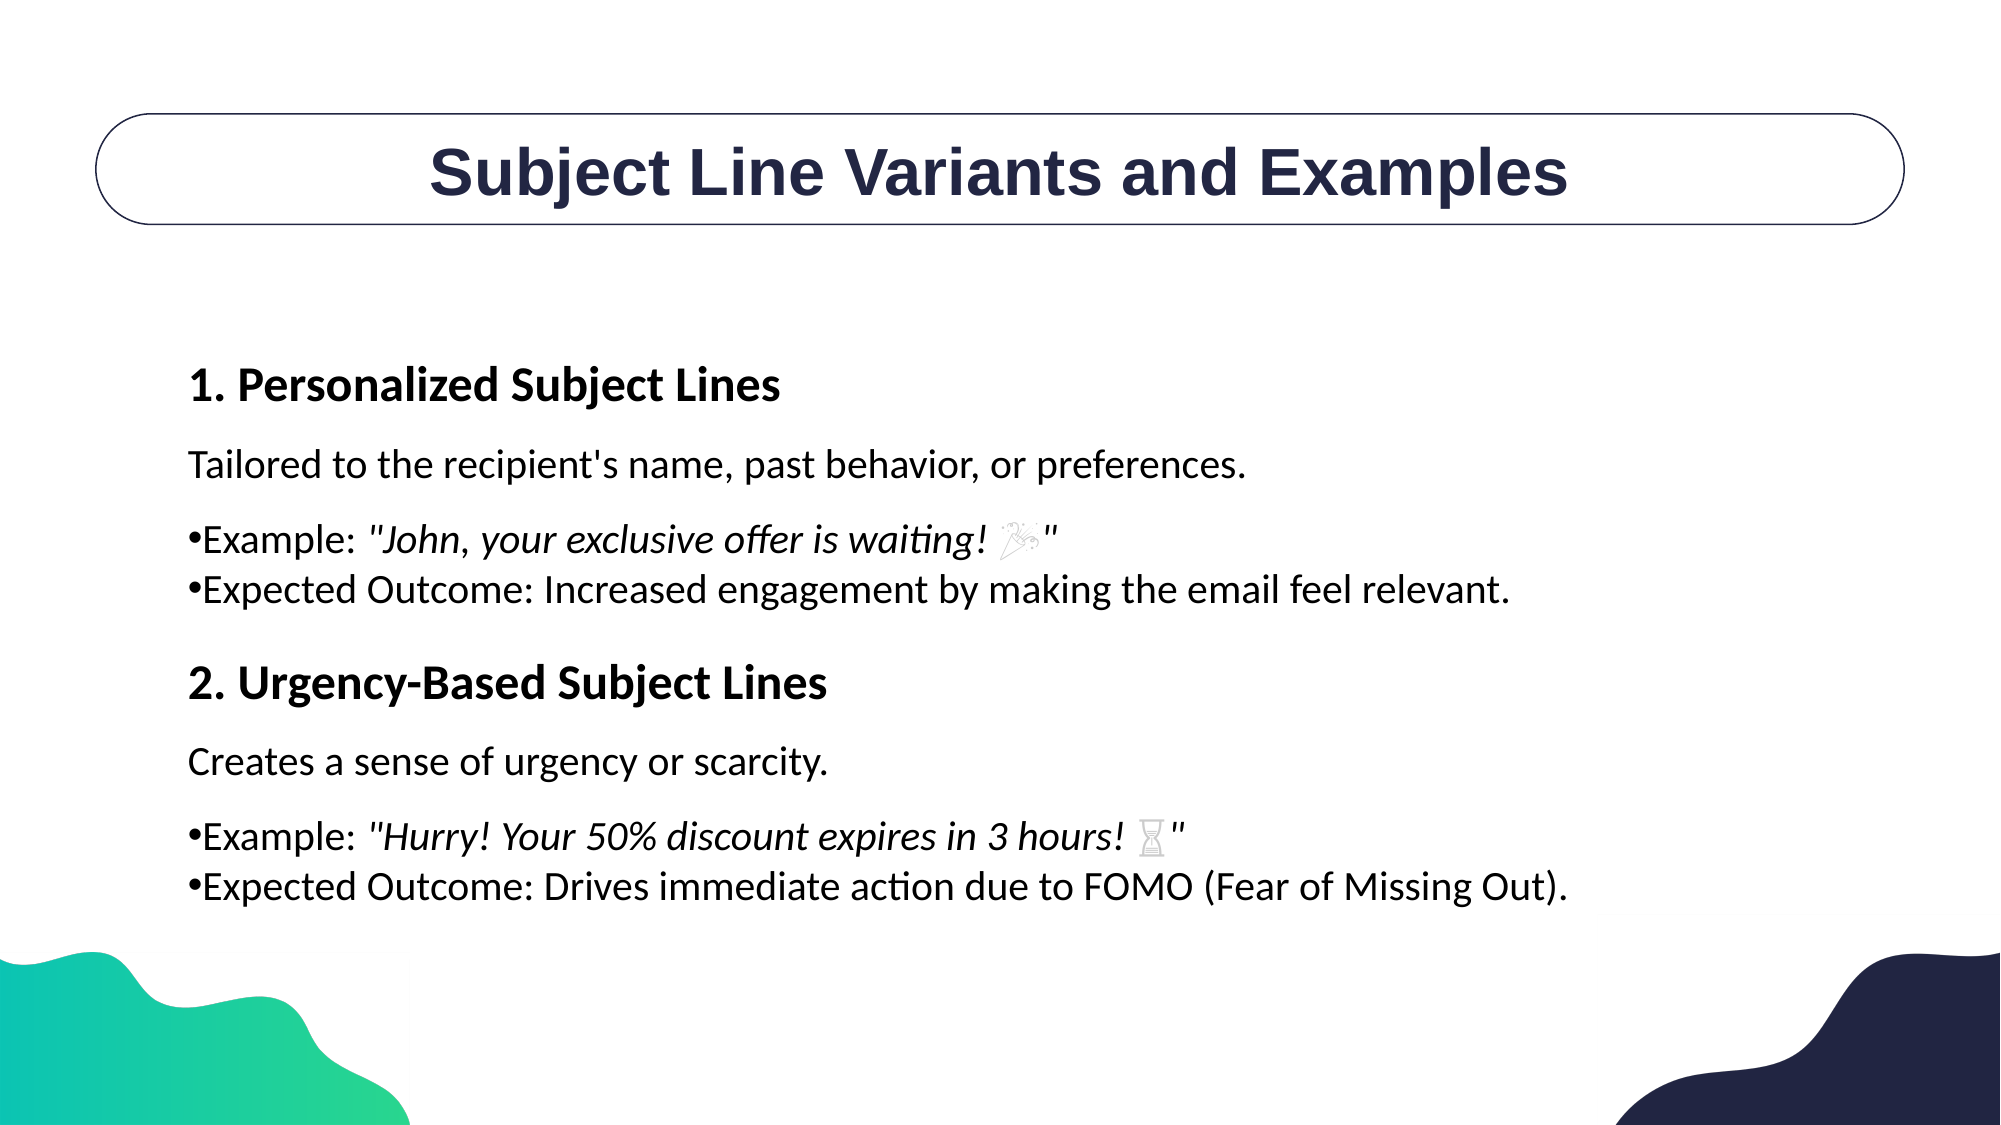

Subject Line Variants and Examples
1. Personalized Subject Lines
Tailored to the recipient's name, past behavior, or preferences.
Example: "John, your exclusive offer is waiting! 🎉"
Expected Outcome: Increased engagement by making the email feel relevant.
2. Urgency-Based Subject Lines
Creates a sense of urgency or scarcity.
Example: "Hurry! Your 50% discount expires in 3 hours! ⏳"
Expected Outcome: Drives immediate action due to FOMO (Fear of Missing Out).